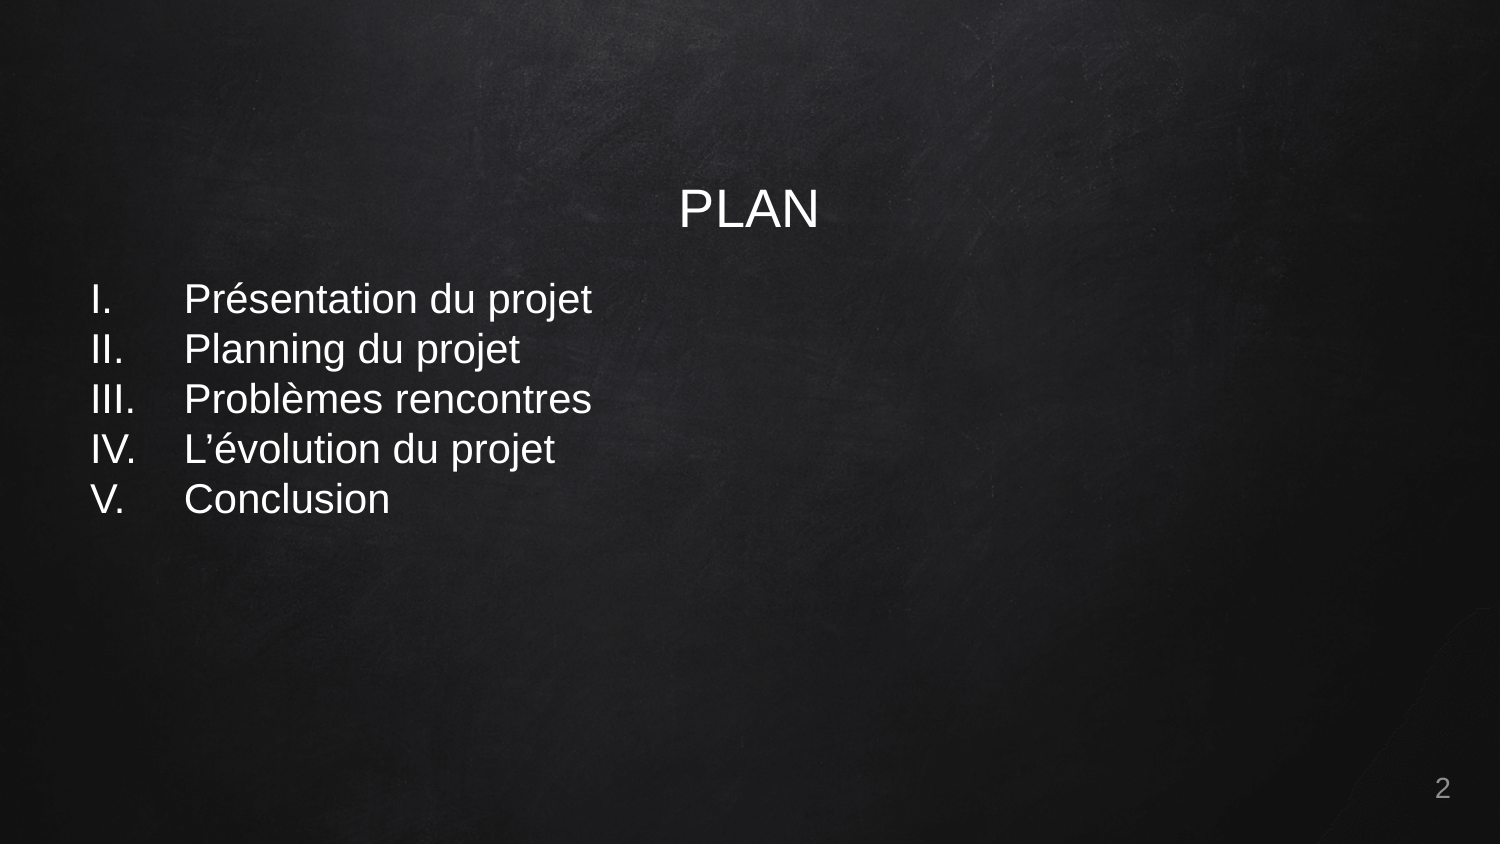

# PLAN
Présentation du projet
Planning du projet
Problèmes rencontres
L’évolution du projet
Conclusion

2